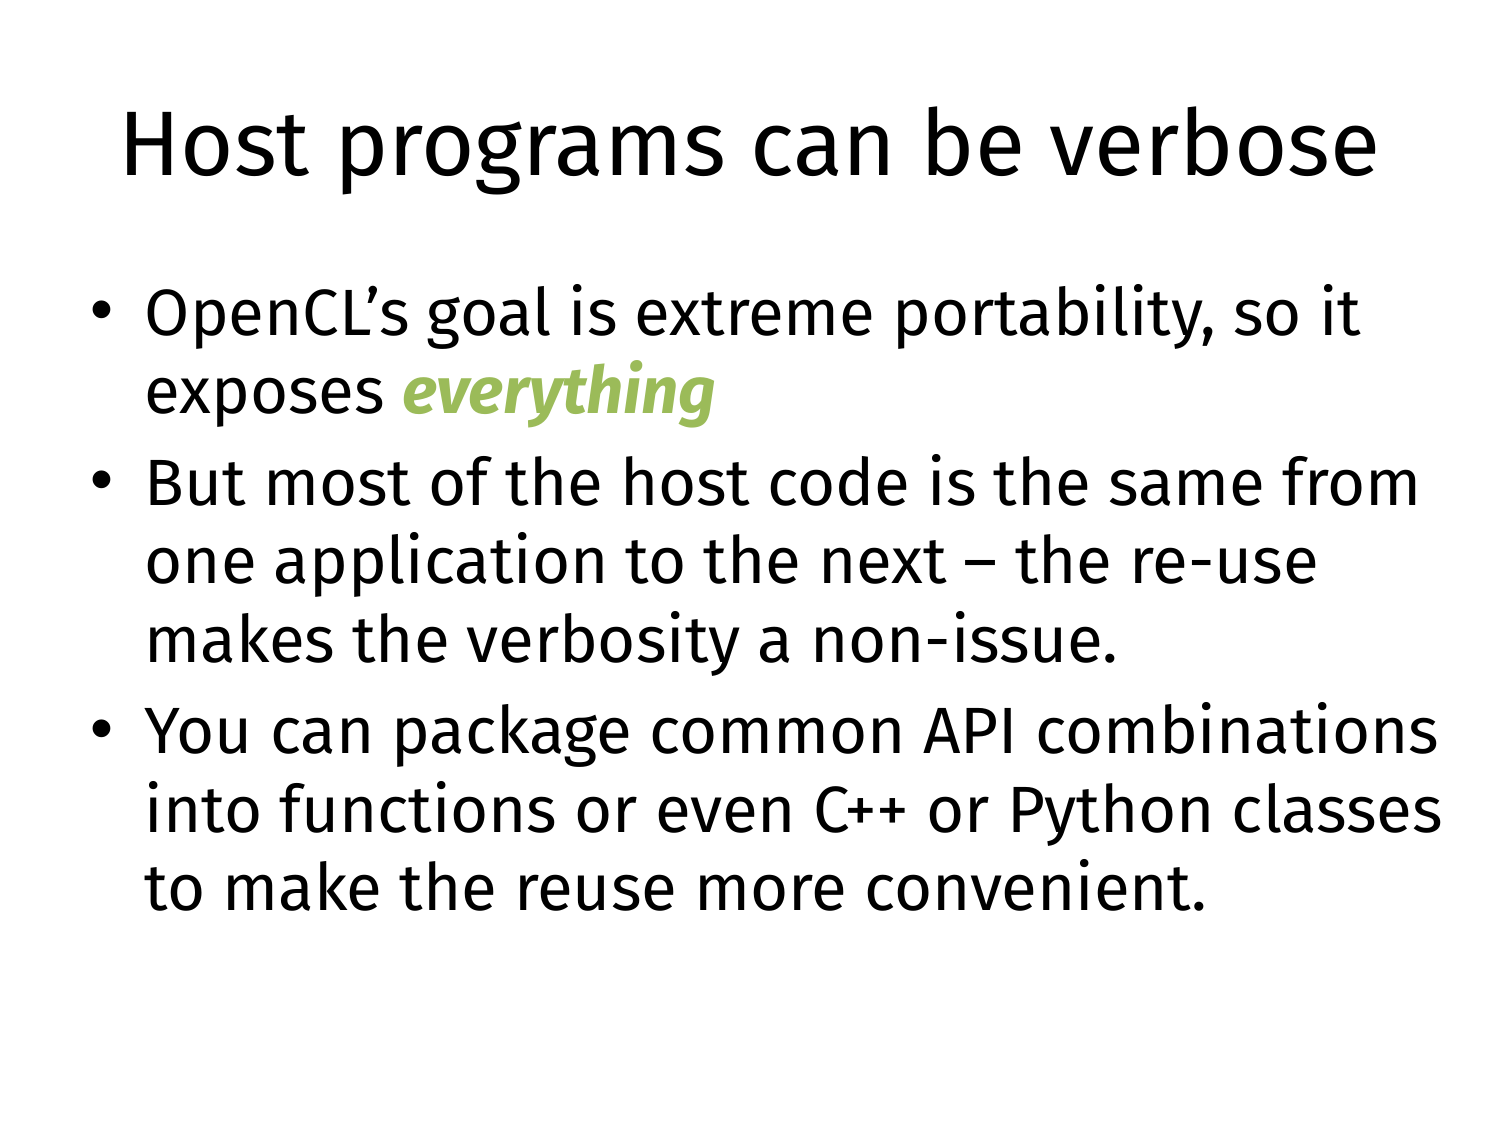

# Host programs can be verbose
OpenCL’s goal is extreme portability, so it exposes everything
But most of the host code is the same from one application to the next – the re-use  makes the verbosity a non-issue.
You can package common API combinations into functions or even C++ or Python classes to make the reuse more convenient.